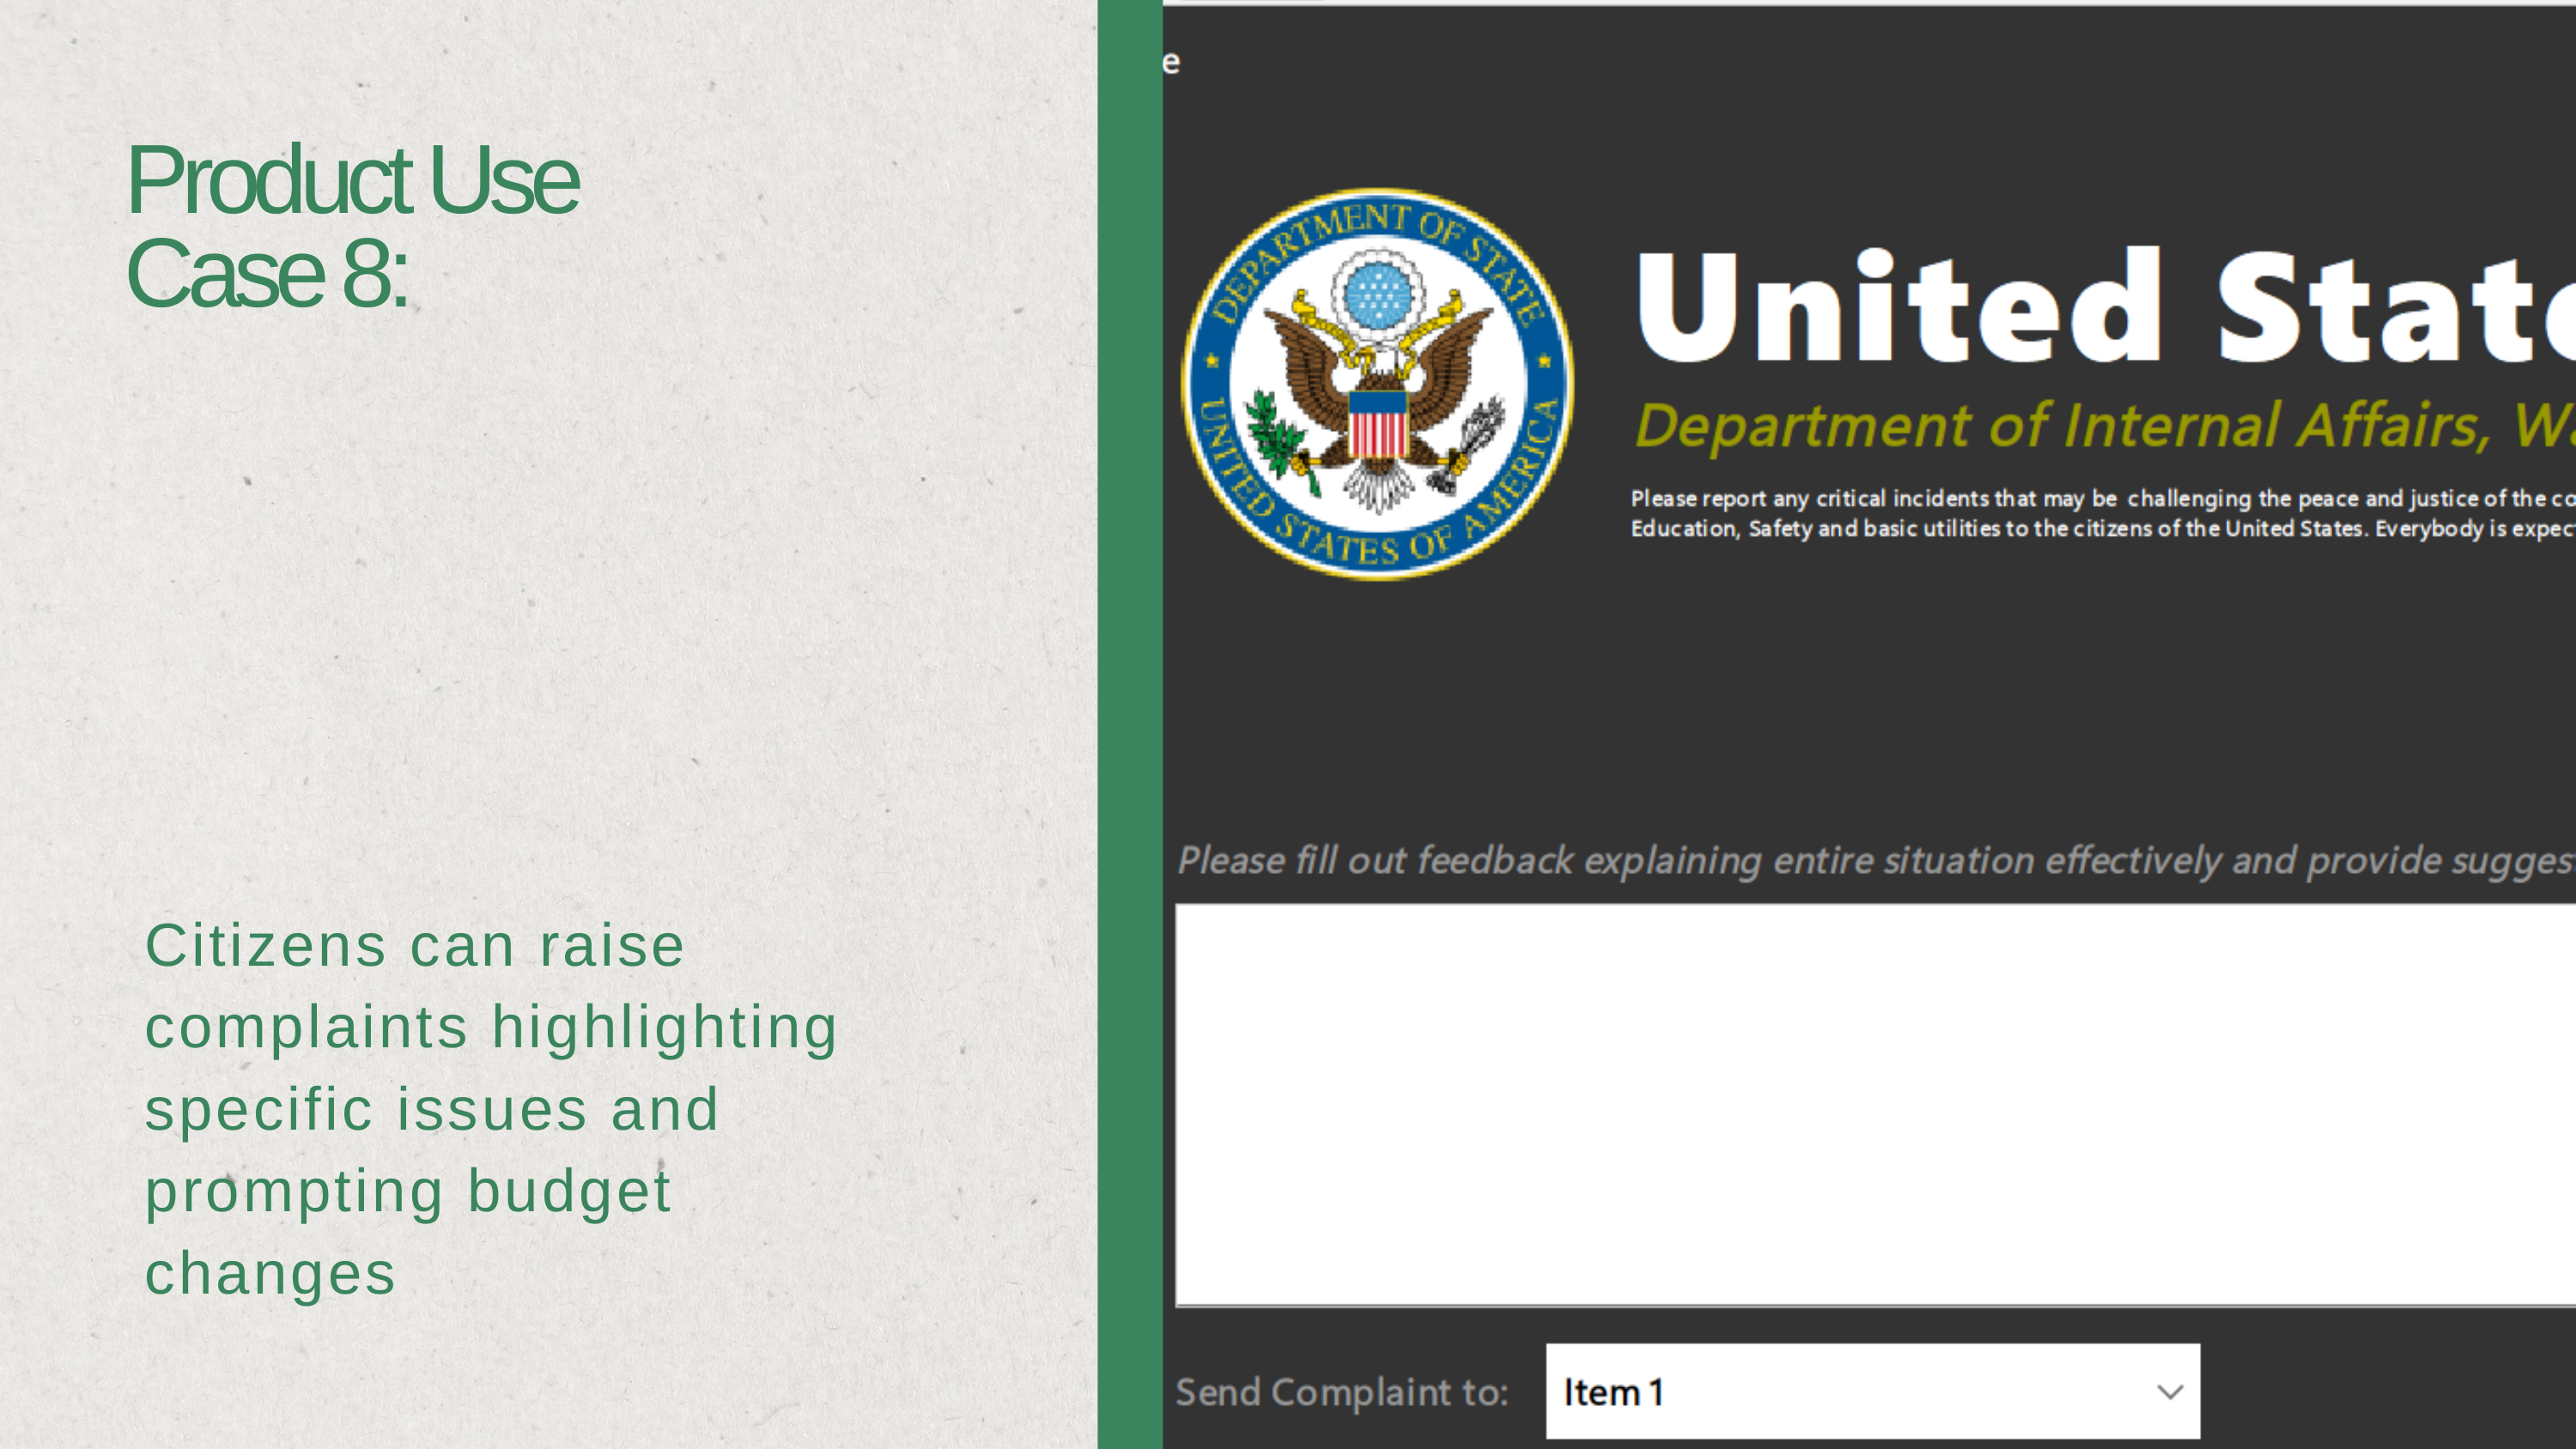

Product Use Case 8:
Citizens can raise complaints highlighting specific issues and prompting budget changes